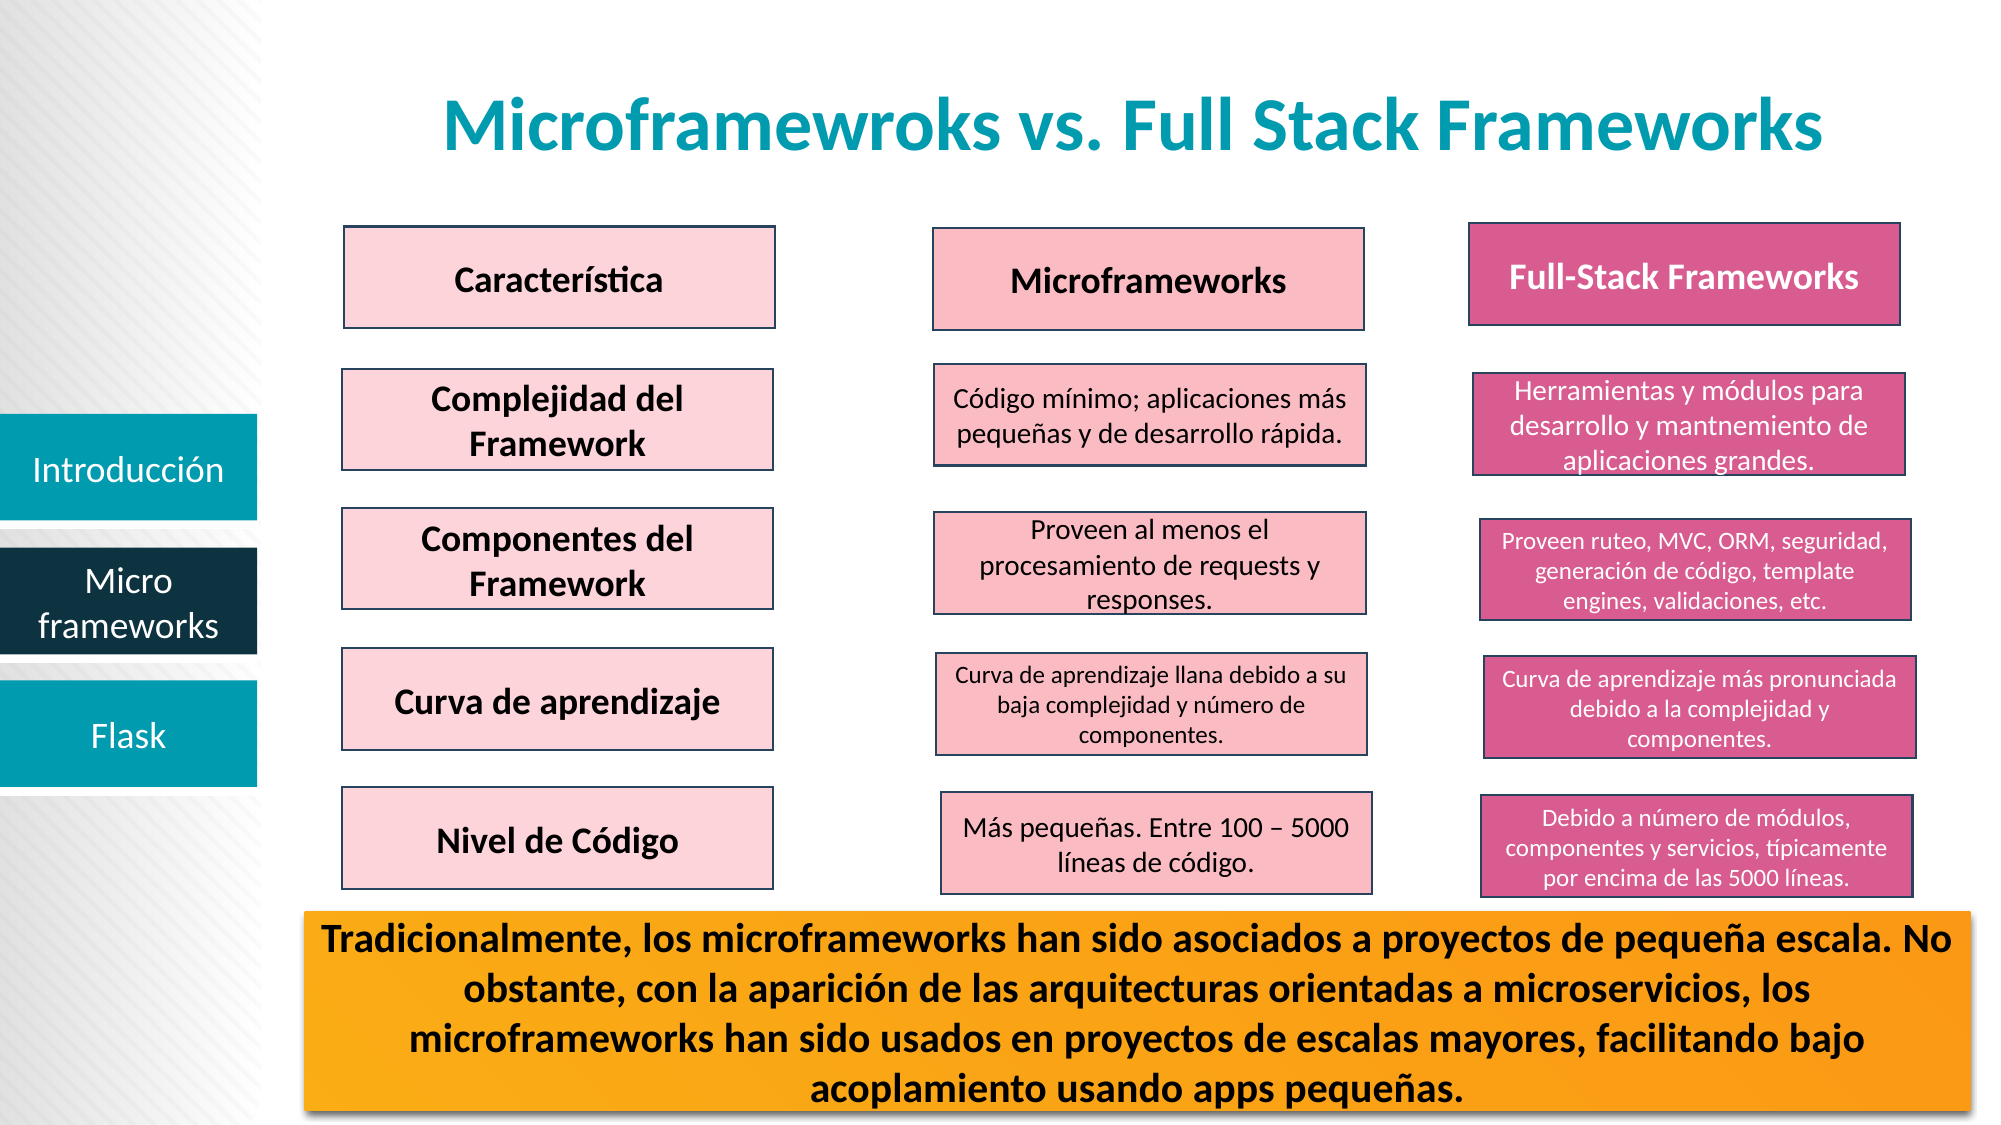

# Microframewroks vs. Full Stack Frameworks
Full-Stack Frameworks
Característica
Microframeworks
Código mínimo; aplicaciones más pequeñas y de desarrollo rápida.
Complejidad del Framework
Herramientas y módulos para desarrollo y mantnemiento de aplicaciones grandes.
Componentes del Framework
Proveen al menos el procesamiento de requests y responses.
Proveen ruteo, MVC, ORM, seguridad, generación de código, template engines, validaciones, etc.
Curva de aprendizaje
Curva de aprendizaje llana debido a su baja complejidad y número de componentes.
Curva de aprendizaje más pronunciada debido a la complejidad y componentes.
Nivel de Código
Más pequeñas. Entre 100 – 5000 líneas de código.
Debido a número de módulos, componentes y servicios, típicamente por encima de las 5000 líneas.
Tradicionalmente, los microframeworks han sido asociados a proyectos de pequeña escala. No obstante, con la aparición de las arquitecturas orientadas a microservicios, los microframeworks han sido usados en proyectos de escalas mayores, facilitando bajo acoplamiento usando apps pequeñas.